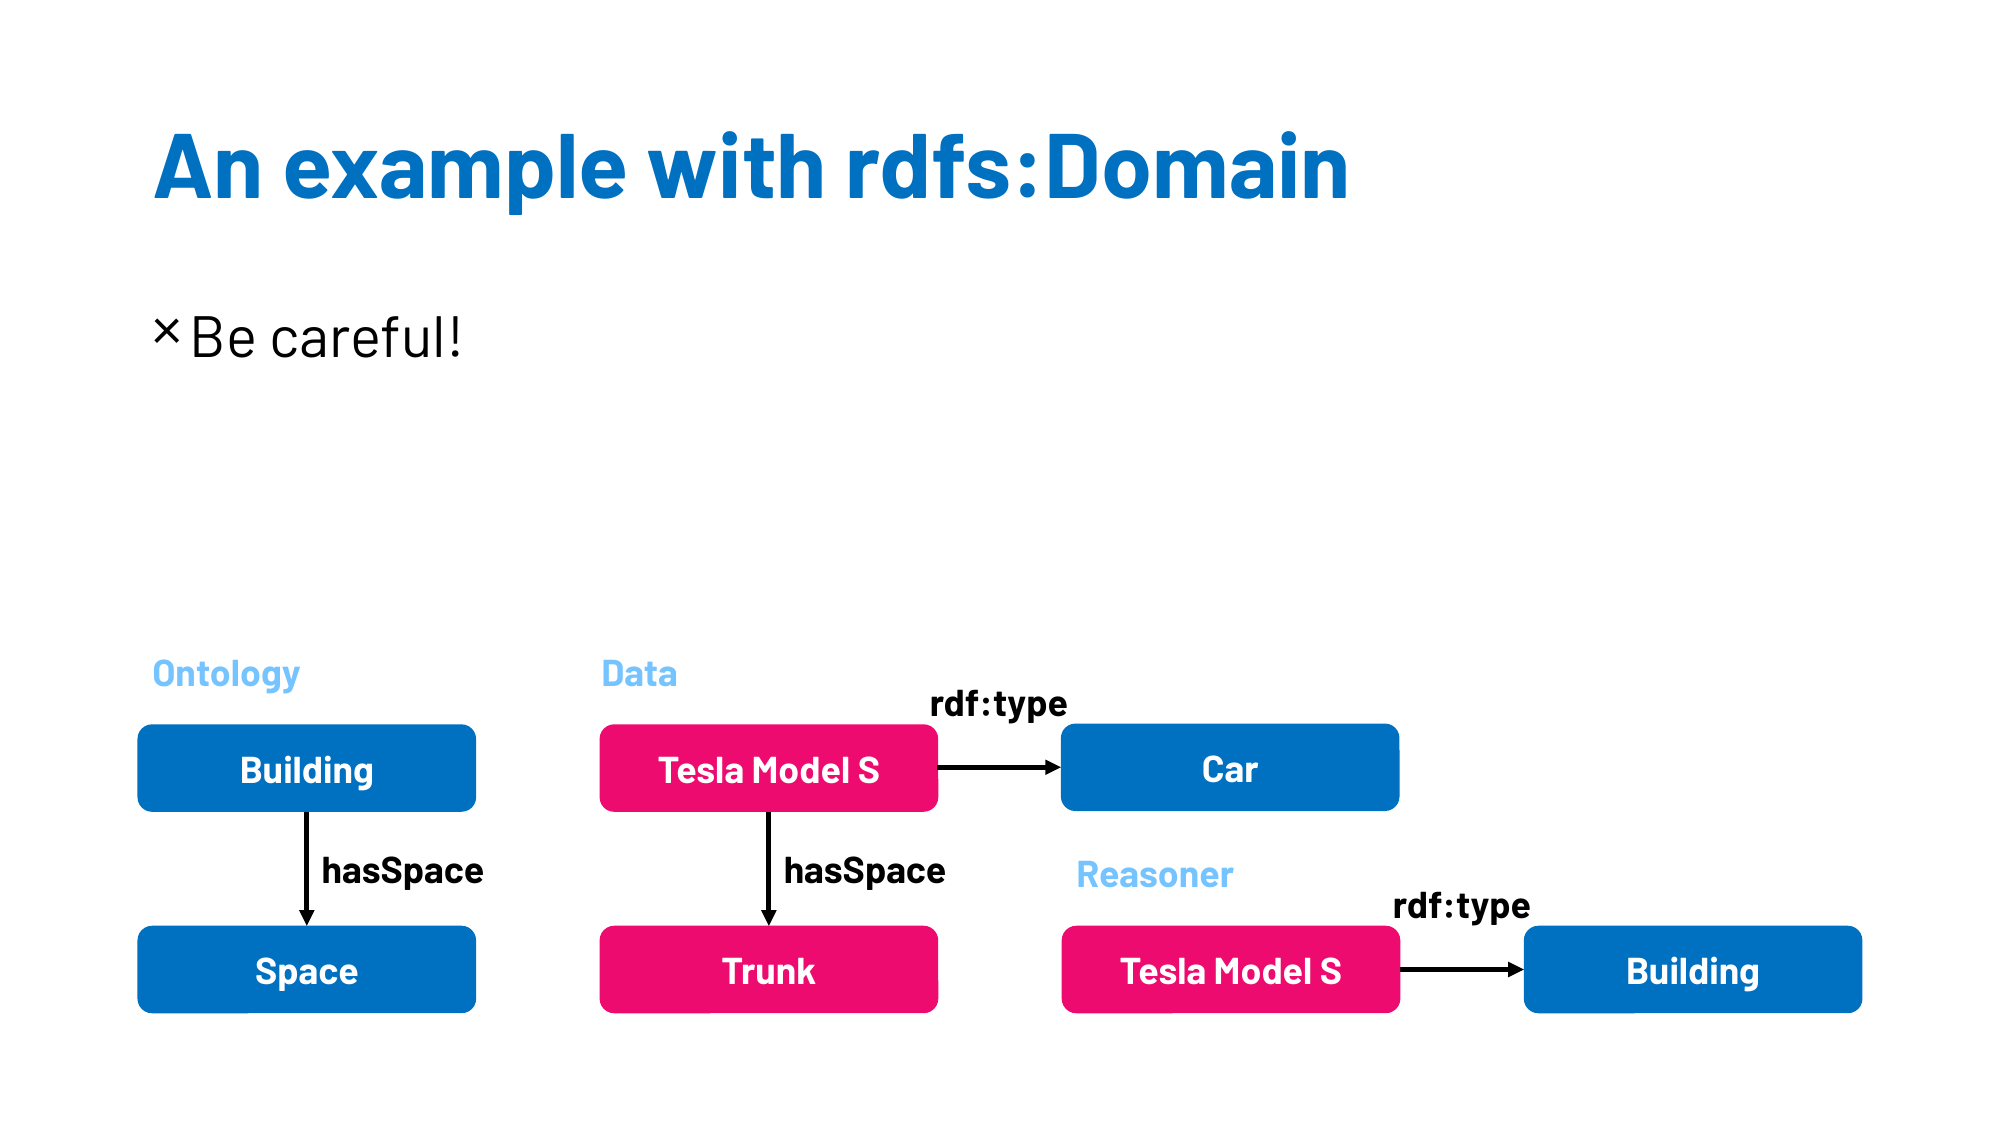

# An example with rdfs:Domain
Be careful!
Ontology
Data
rdf:type
Car
Building
Tesla Model S
hasSpace
hasSpace
Reasoner
rdf:type
Space
Trunk
Tesla Model S
Building